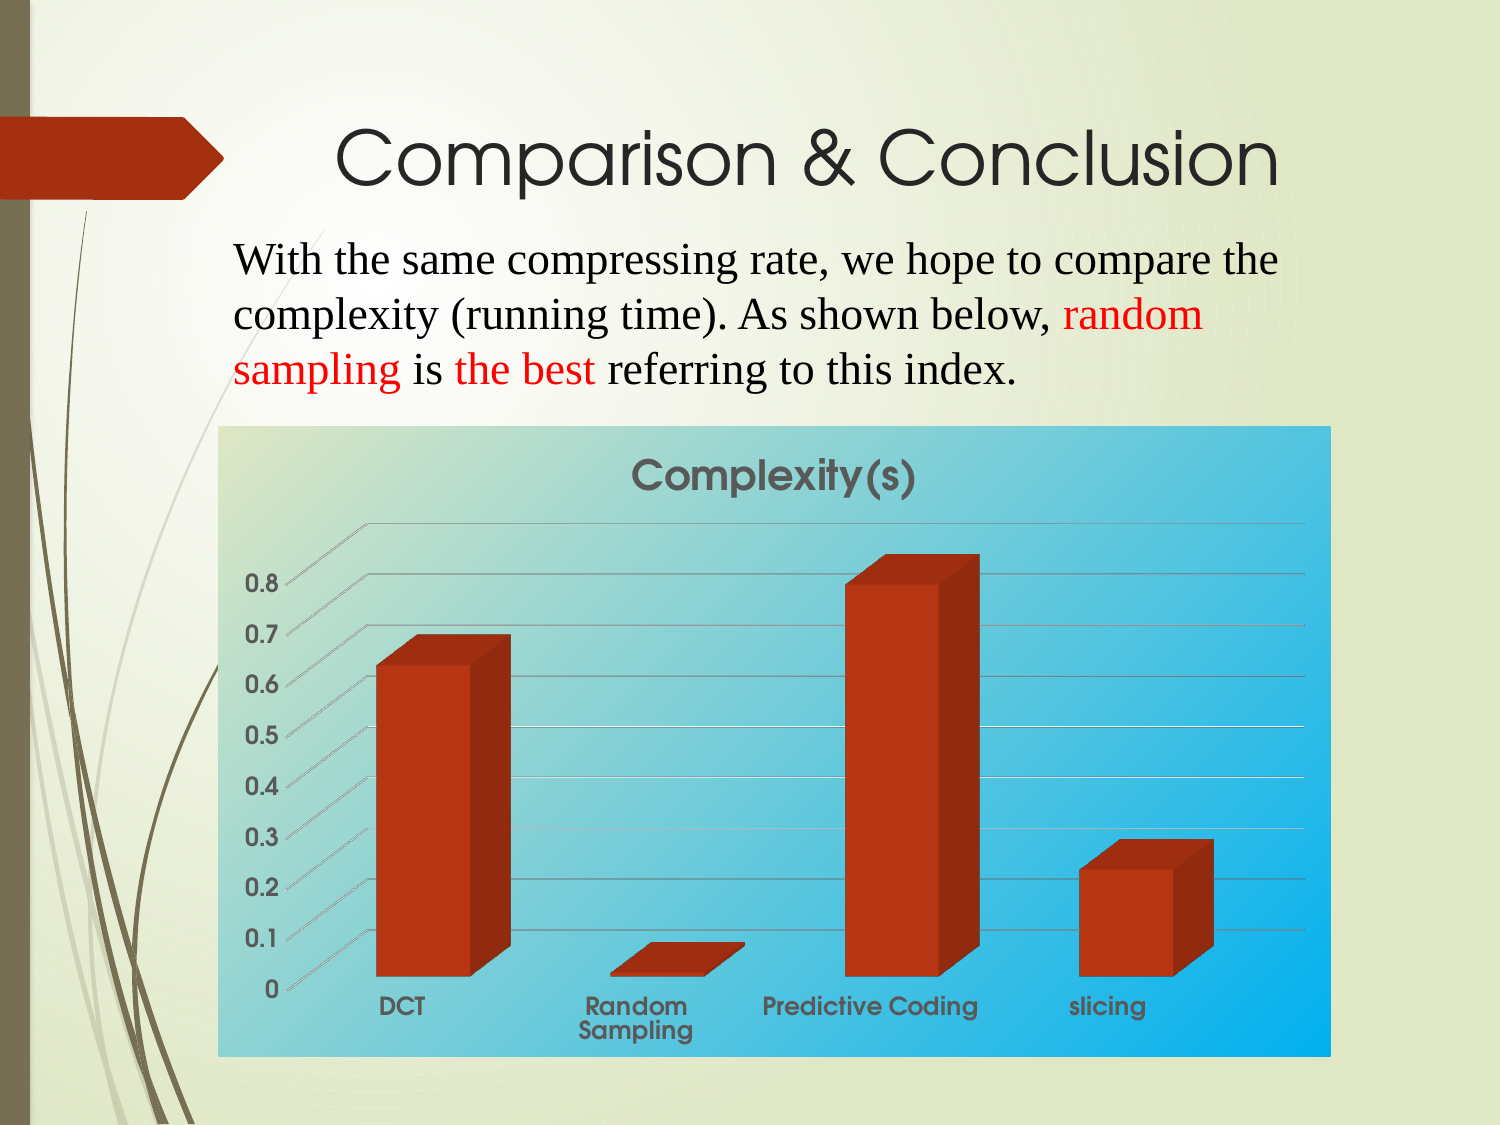

# Comparison & Conclusion
With the same compressing rate, we hope to compare the complexity (running time). As shown below, random sampling is the best referring to this index.

[unsupported chart]